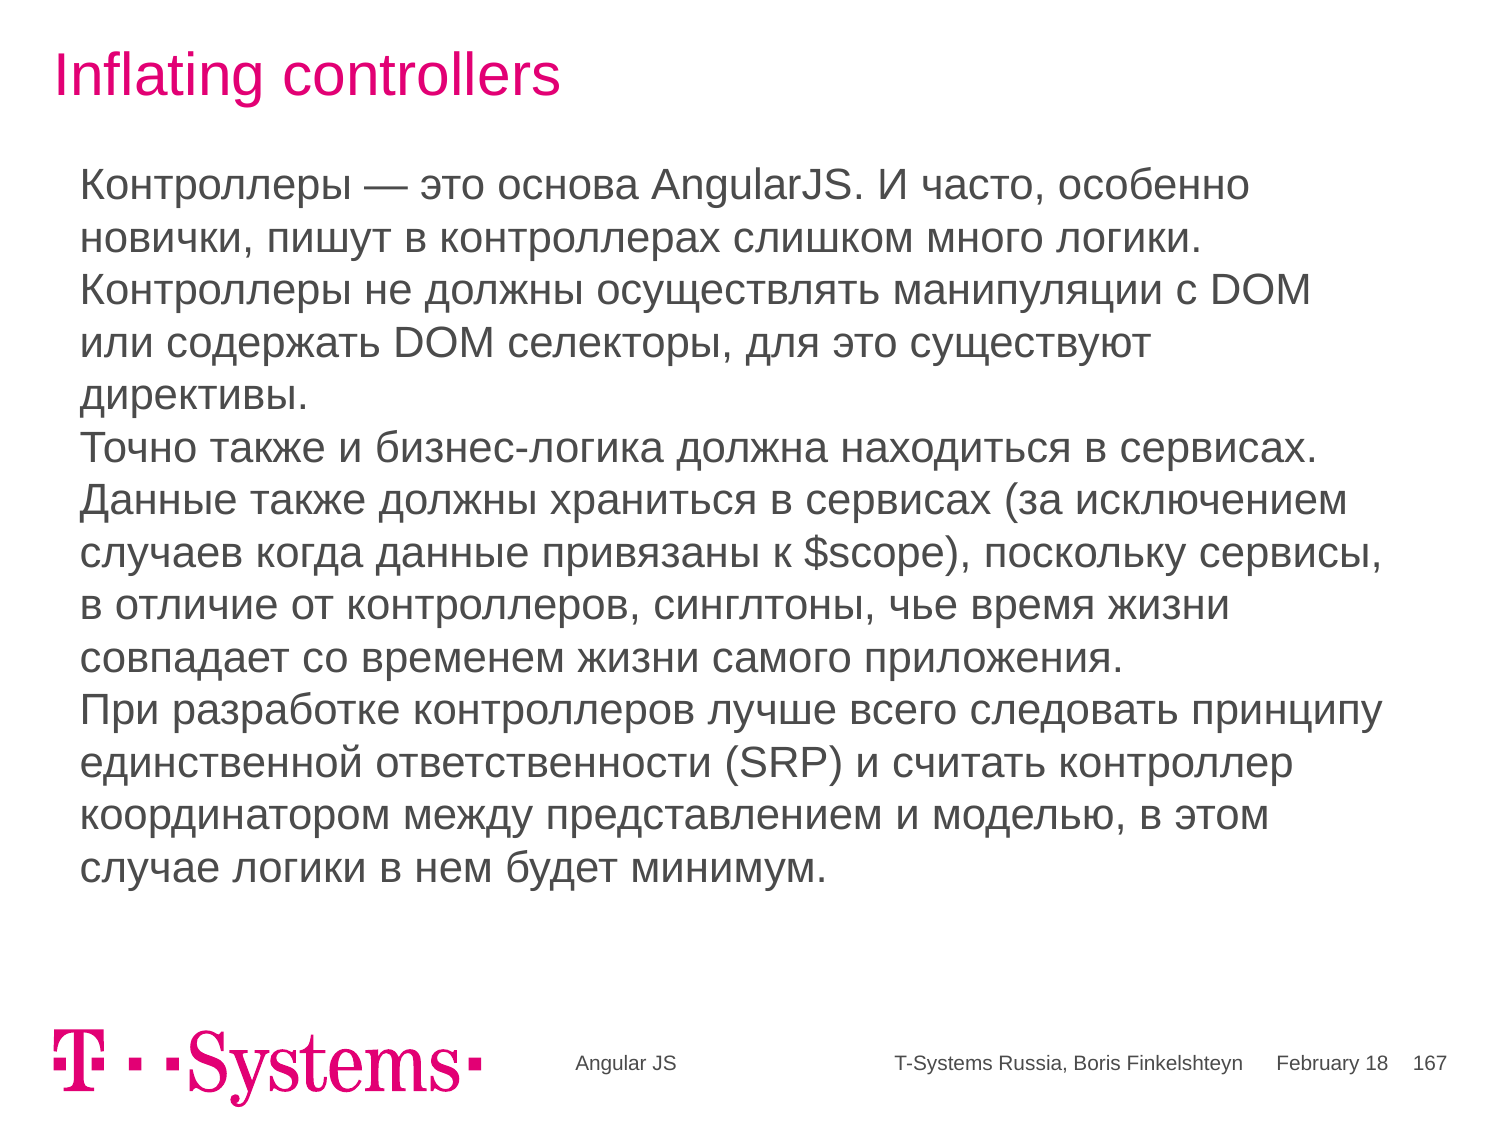

# Inflating controllers
Контроллеры — это основа AngularJS. И часто, особенно новички, пишут в контроллерах слишком много логики. Контроллеры не должны осуществлять манипуляции с DOM или содержать DOM селекторы, для это существуют директивы.
Точно также и бизнес-логика должна находиться в сервисах. Данные также должны храниться в сервисах (за исключением случаев когда данные привязаны к $scope), поскольку сервисы, в отличие от контроллеров, синглтоны, чье время жизни совпадает со временем жизни самого приложения.
При разработке контроллеров лучше всего следовать принципу единственной ответственности (SRP) и считать контроллер координатором между представлением и моделью, в этом случае логики в нем будет минимум.
Angular JS                                      T-Systems Russia, Boris Finkelshteyn
February 18
167